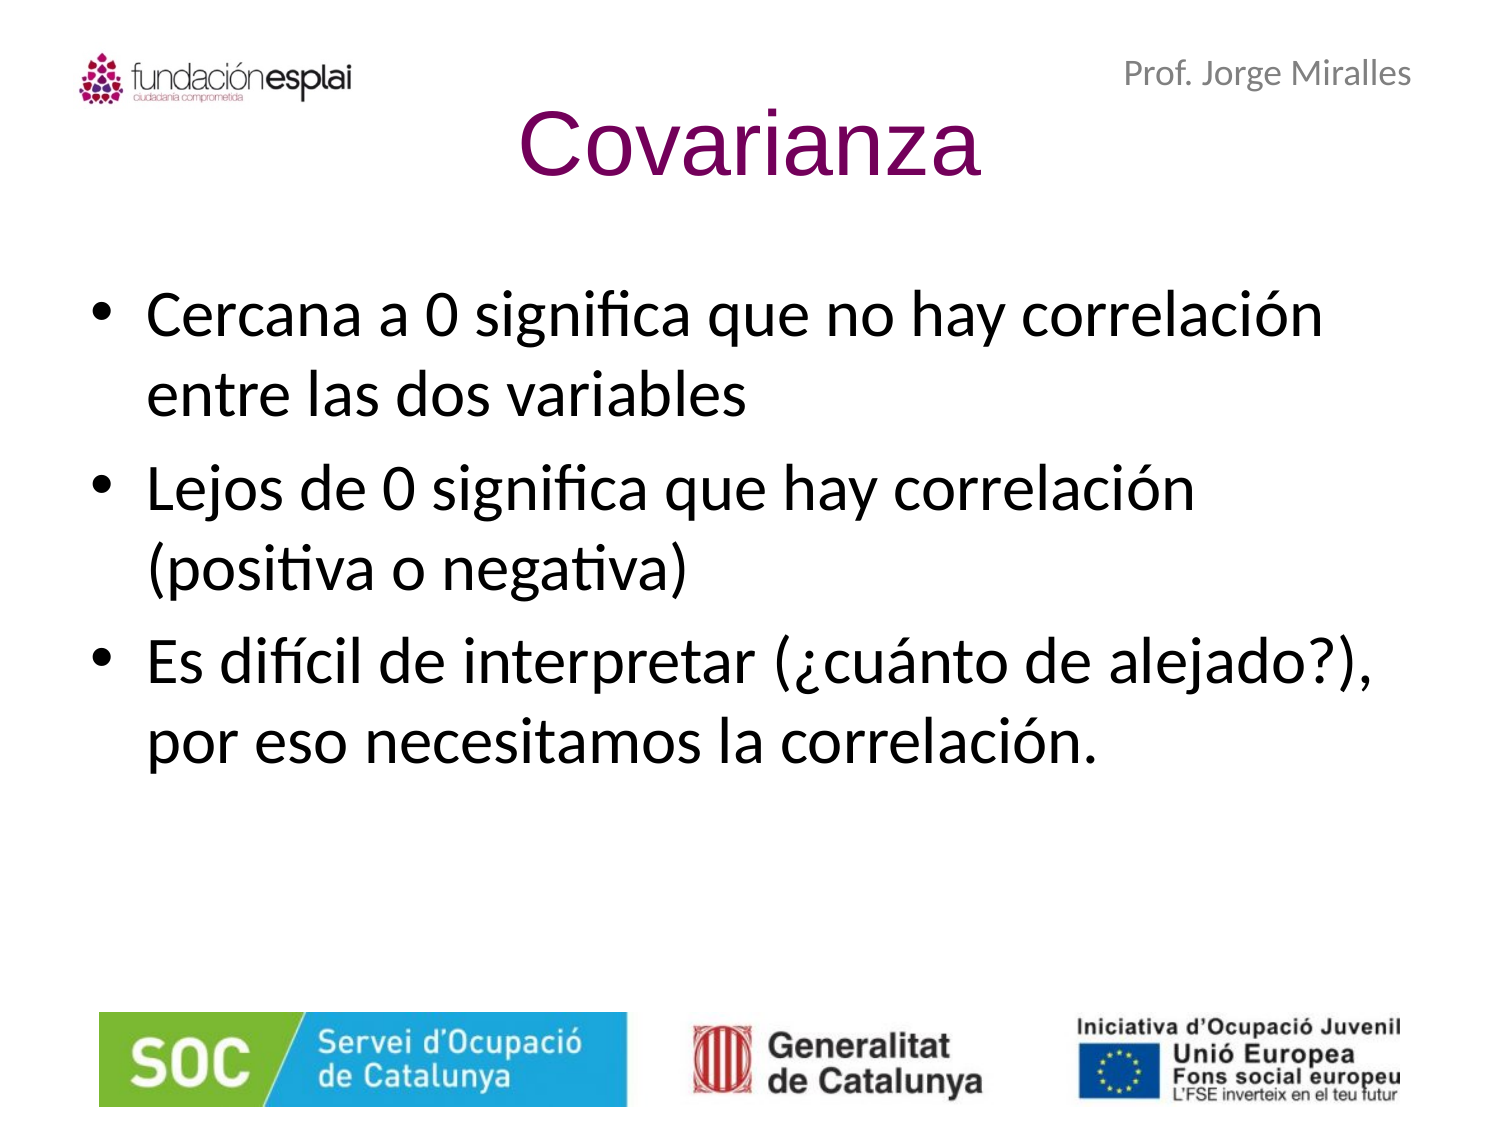

# Covarianza
Cercana a 0 significa que no hay correlación entre las dos variables
Lejos de 0 significa que hay correlación (positiva o negativa)
Es difícil de interpretar (¿cuánto de alejado?), por eso necesitamos la correlación.